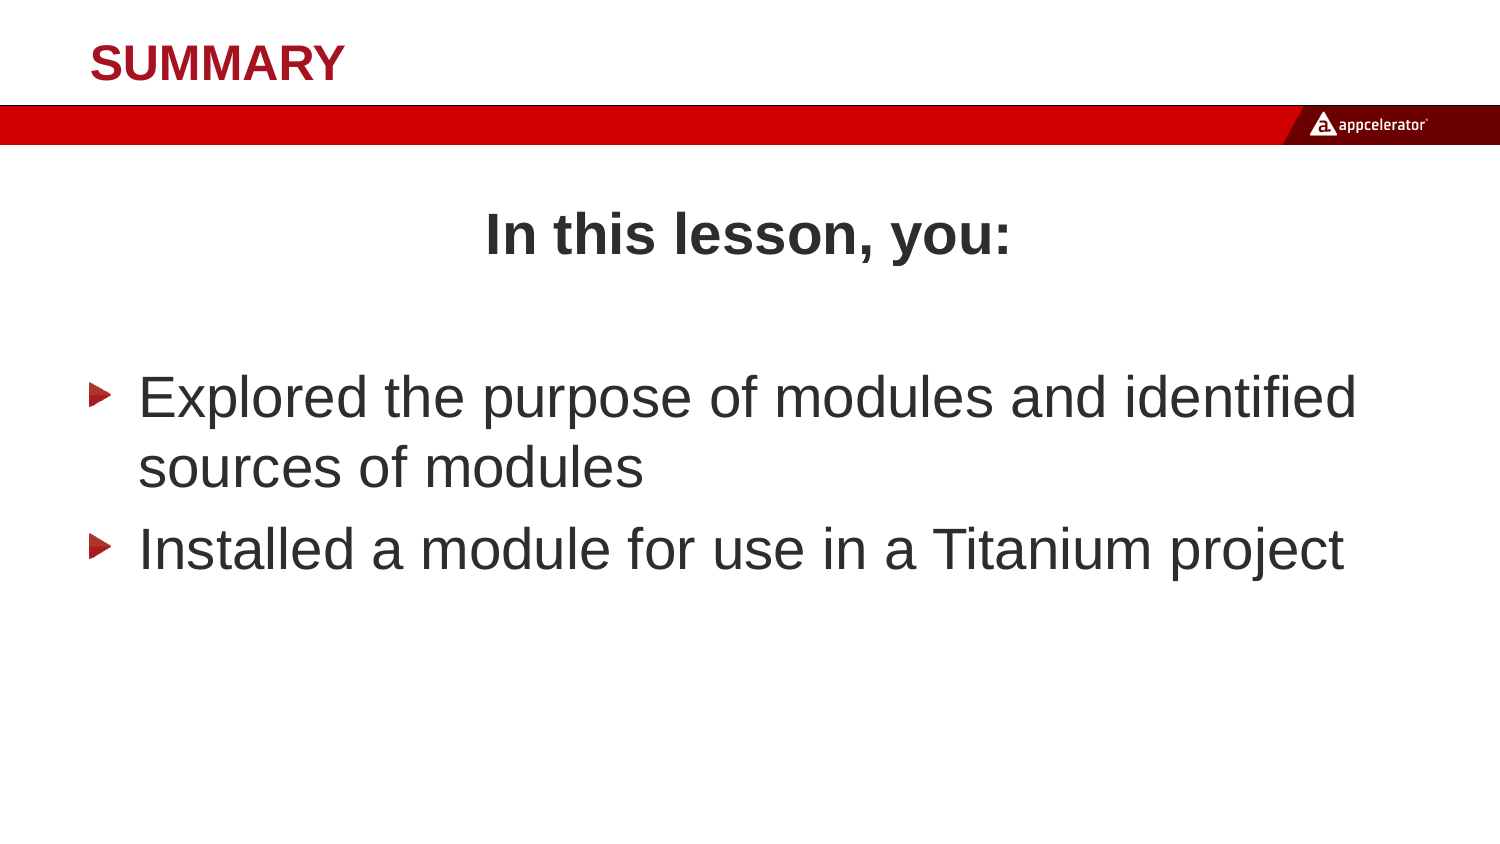

# Summary
In this lesson, you:

Explored the purpose of modules and identified sources of modules
Installed a module for use in a Titanium project